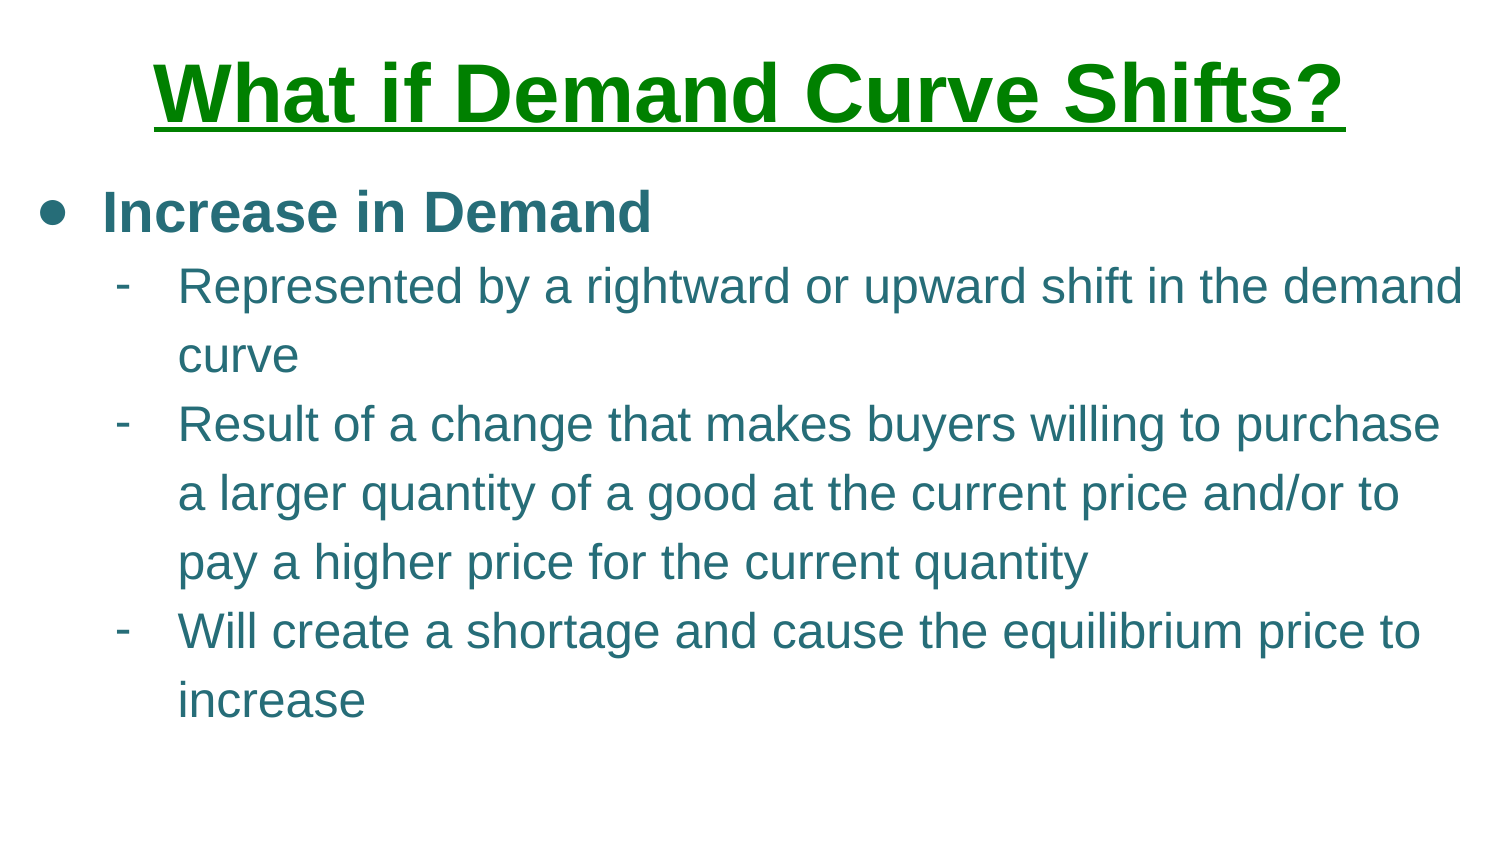

# What if Demand Curve Shifts?
Increase in Demand
Represented by a rightward or upward shift in the demand curve
Result of a change that makes buyers willing to purchase a larger quantity of a good at the current price and/or to pay a higher price for the current quantity
Will create a shortage and cause the equilibrium price to increase